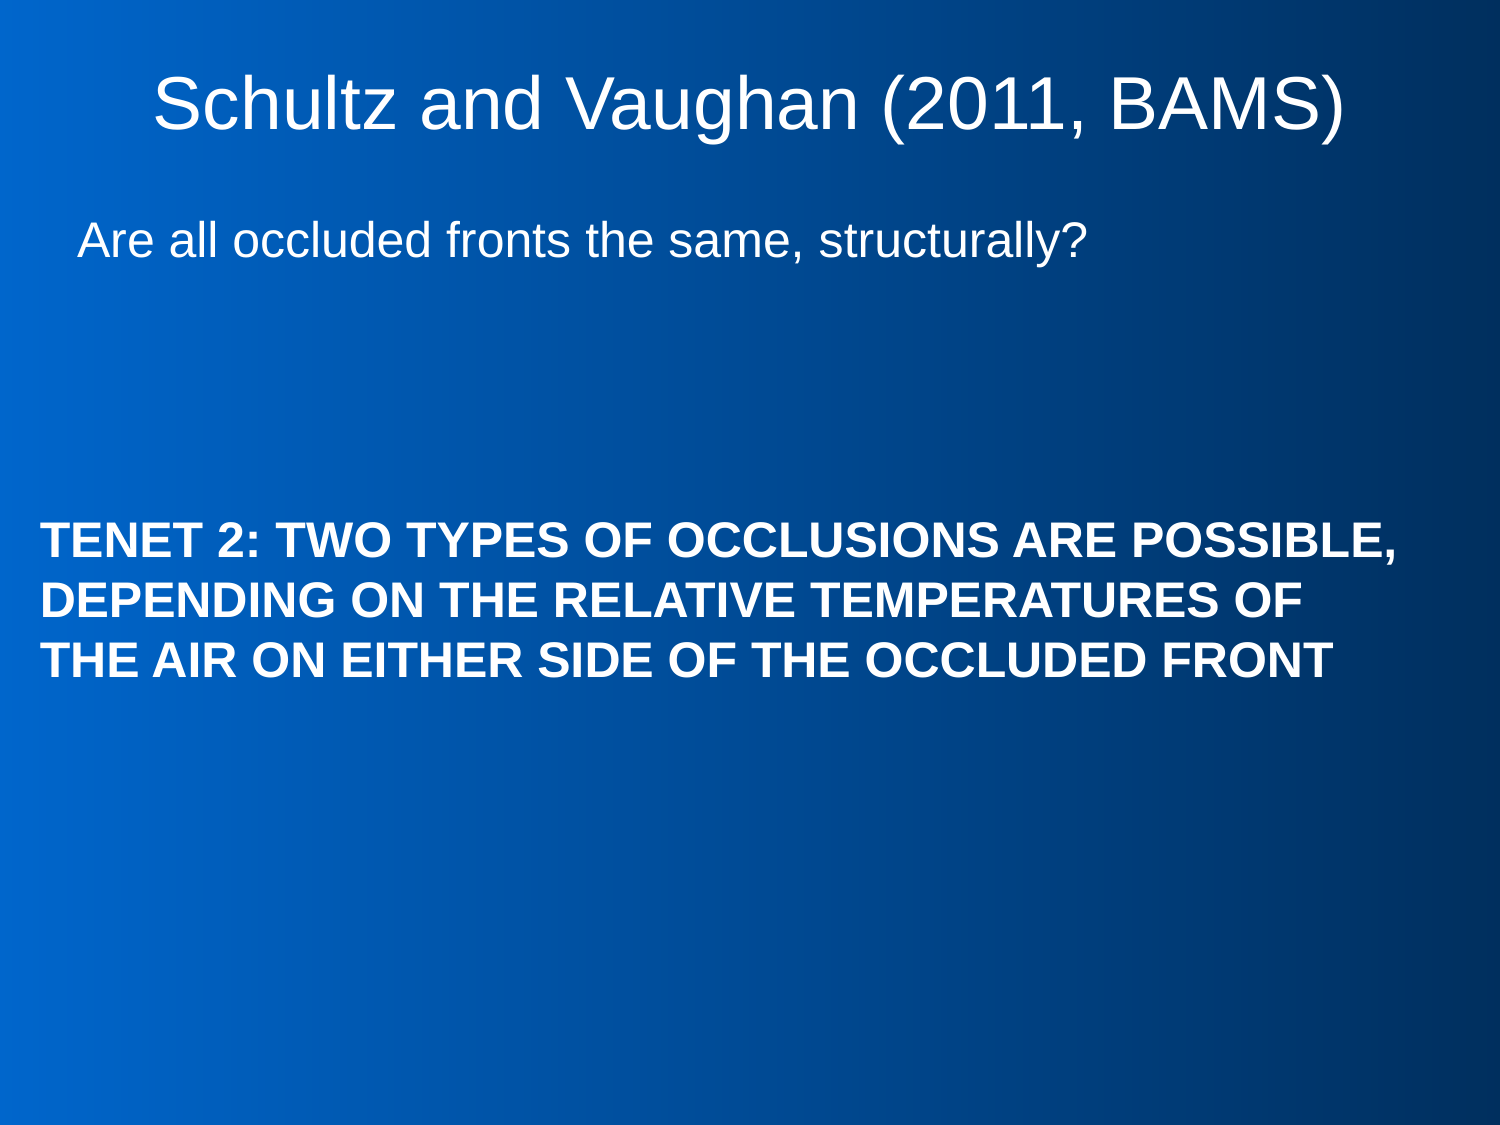

# Schultz and Vaughan (2011, BAMS)
Are all occluded fronts the same, structurally?
TENET 2: TWO TYPES OF OCCLUSIONS ARE POSSIBLE, DEPENDING ON THE RELATIVE TEMPERATURES OF THE AIR ON EITHER SIDE OF THE OCCLUDED FRONT